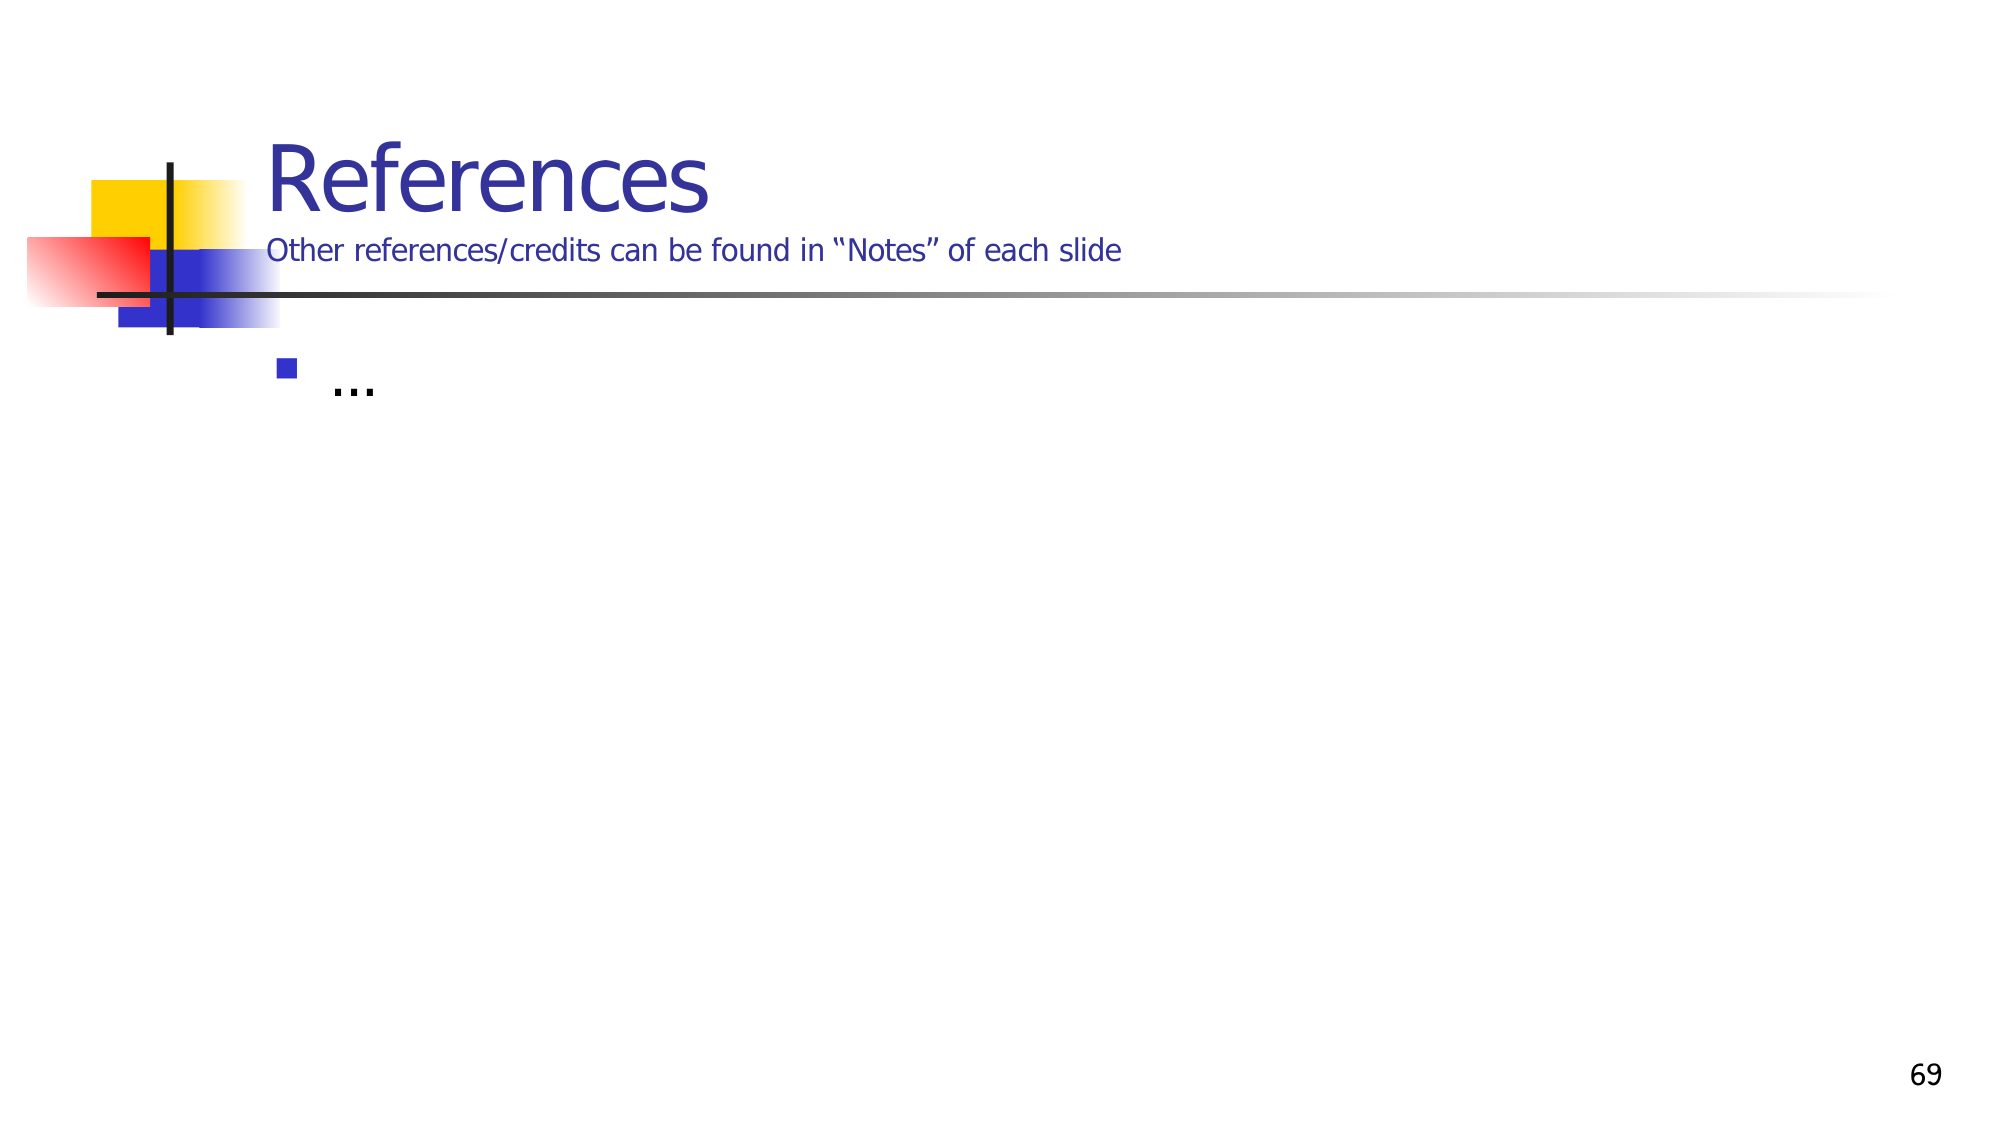

# References Other references/credits can be found in “Notes” of each slide
…
69